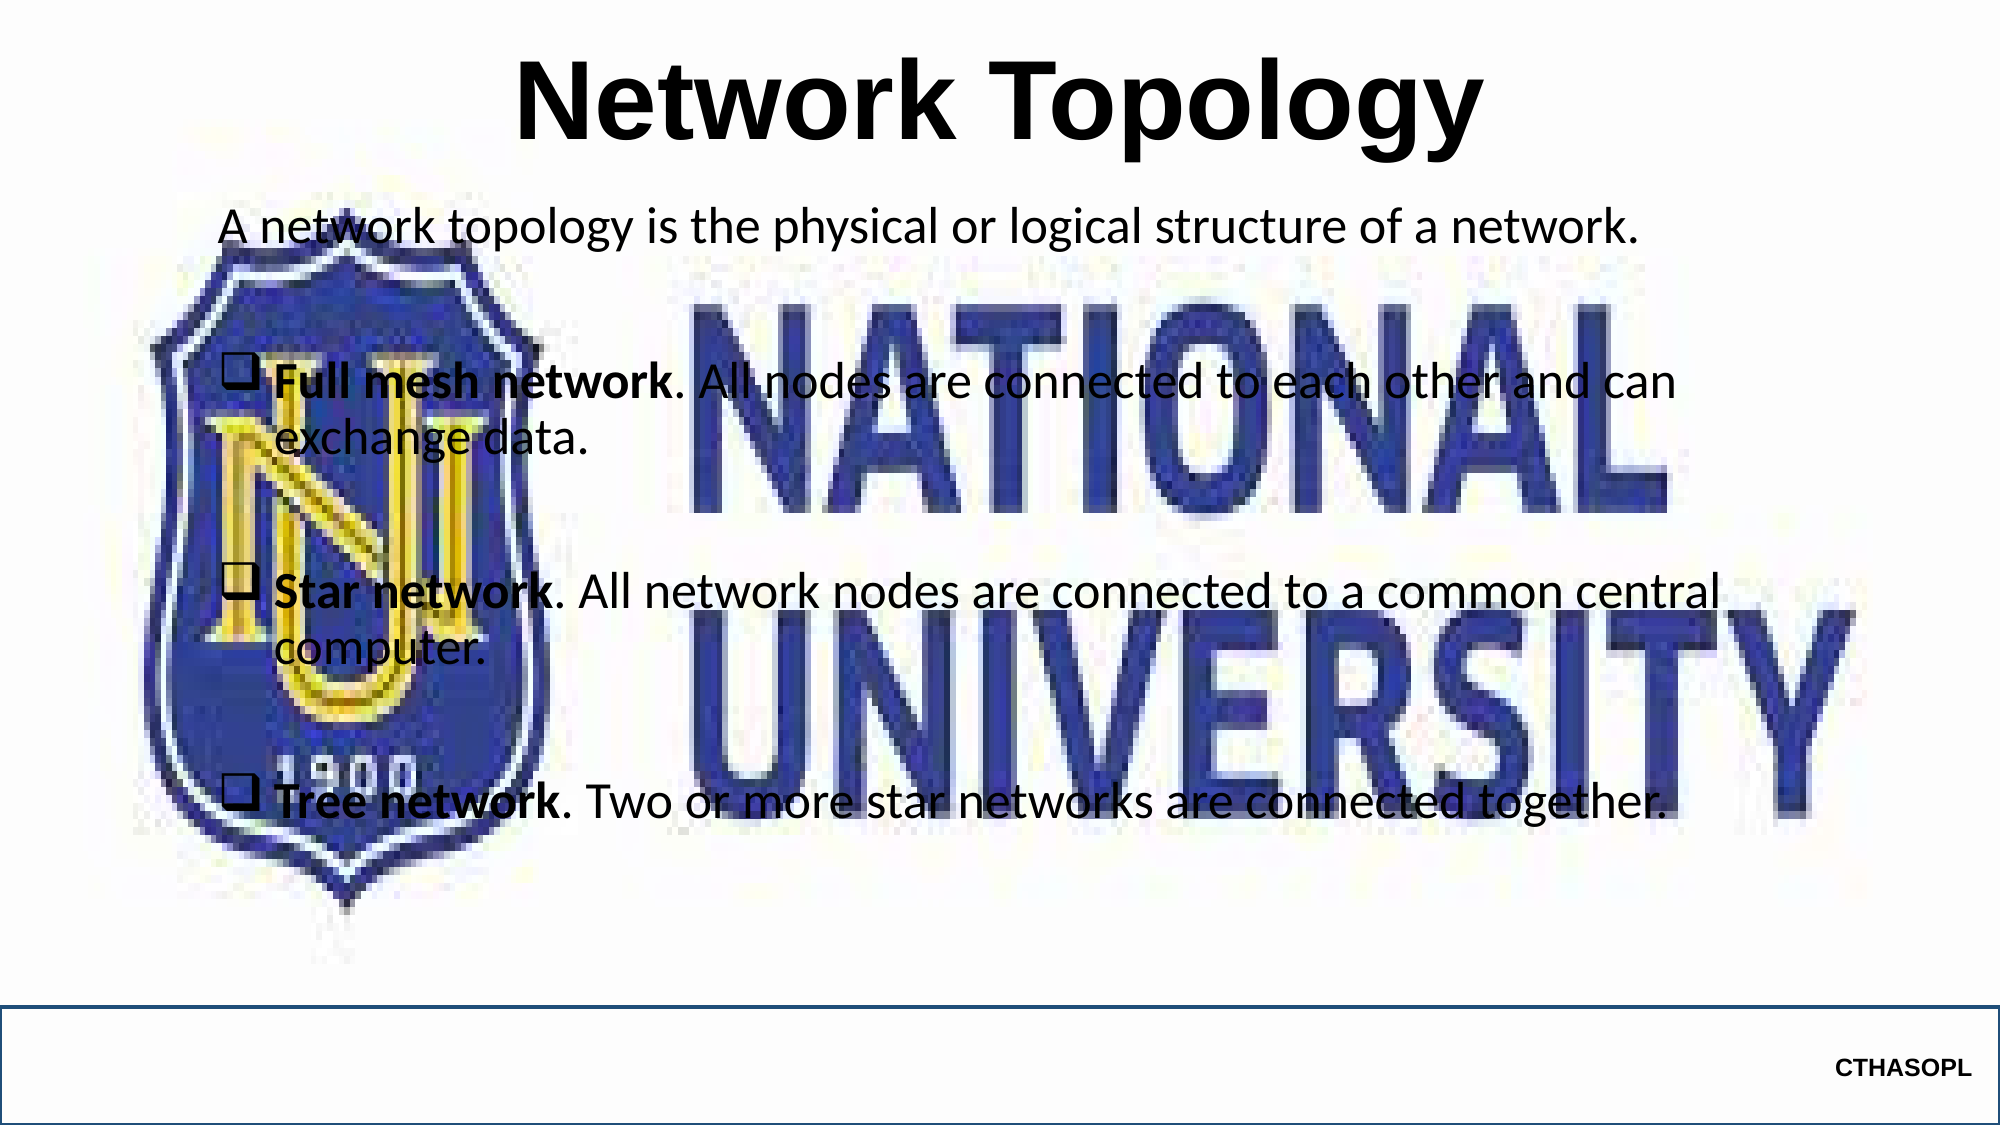

# Network Topology
A network topology is the physical or logical structure of a network.

Full mesh network. All nodes are connected to each other and can exchange data.

Star network. All network nodes are connected to a common central computer.

Tree network. Two or more star networks are connected together.

CTHASOPL